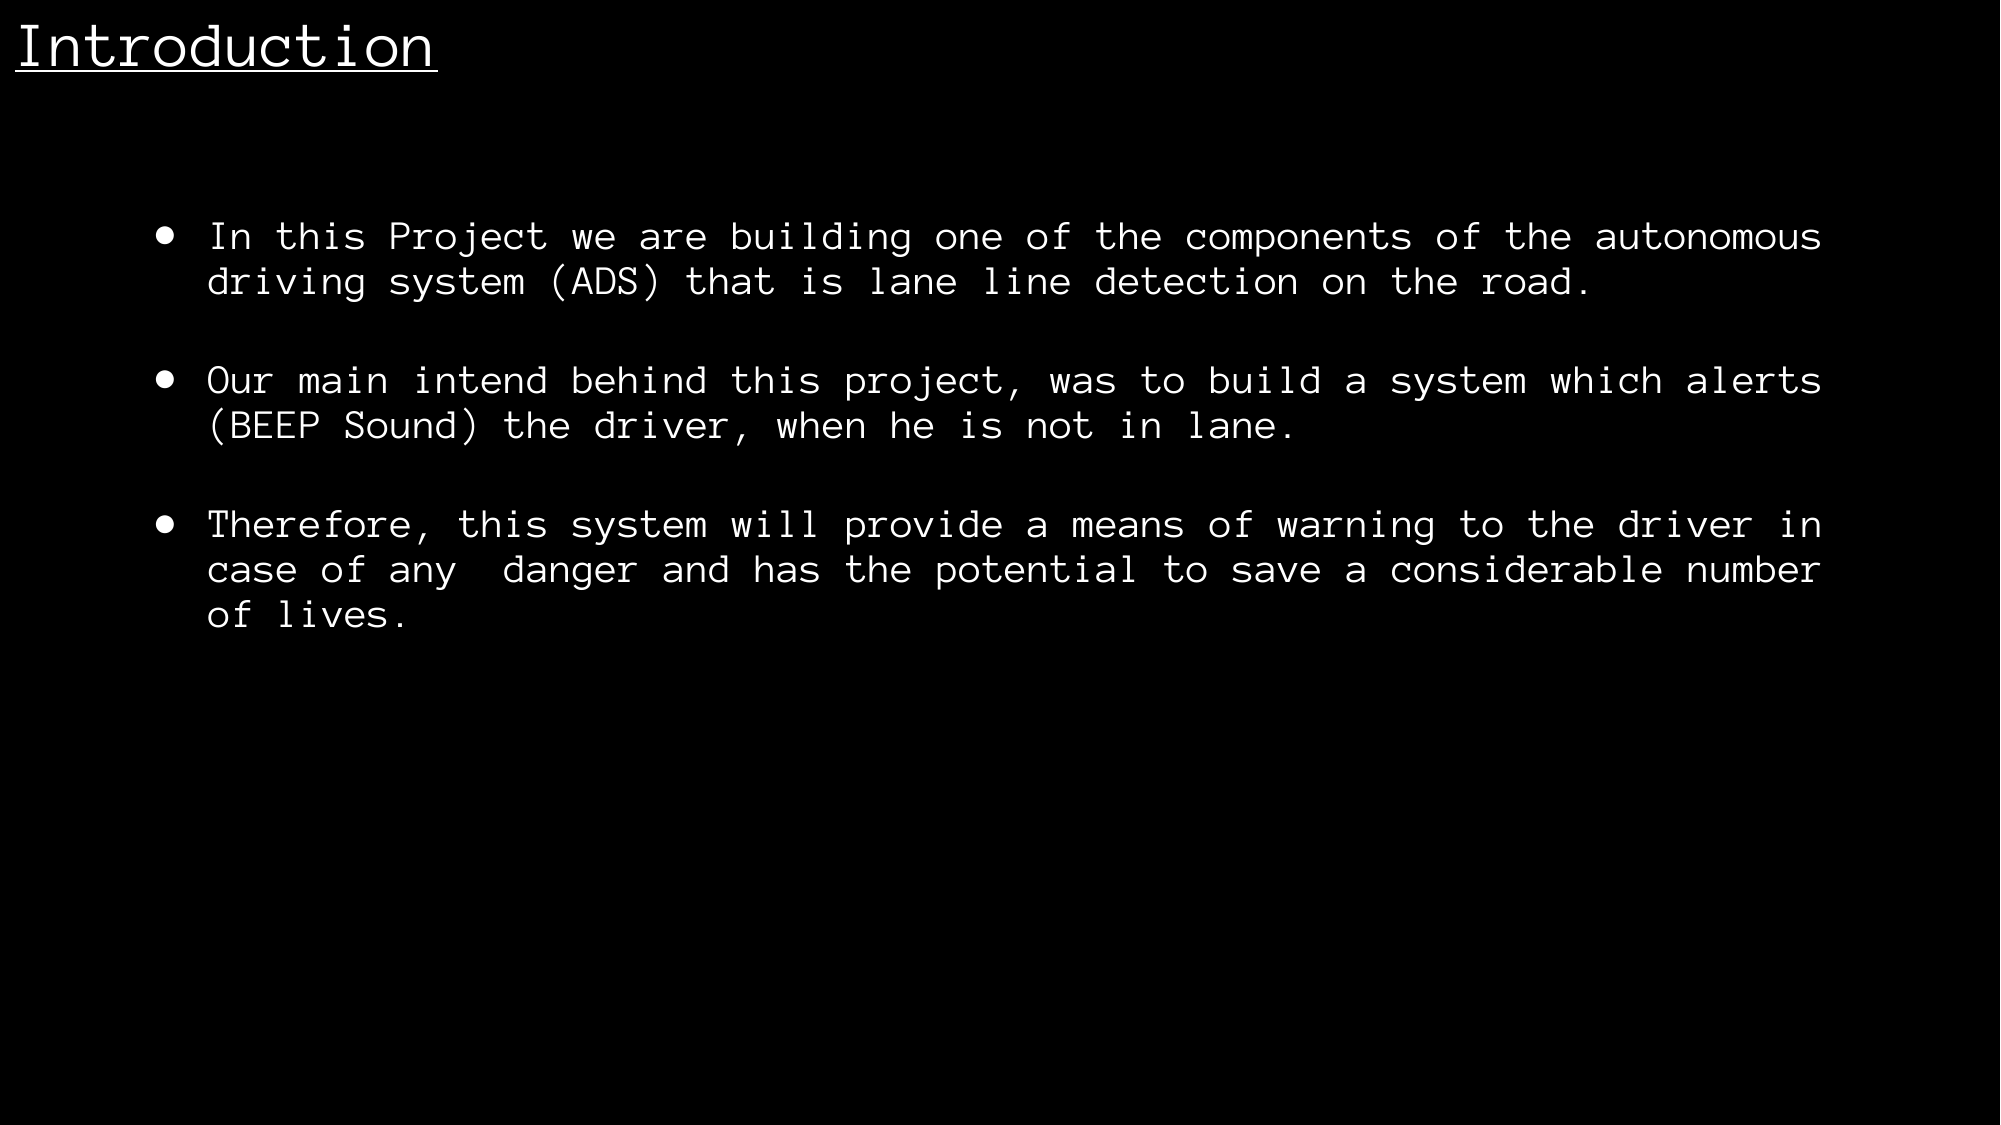

# Introduction
In this Project we are building one of the components of the autonomous driving system (ADS) that is lane line detection on the road.
Our main intend behind this project, was to build a system which alerts (BEEP Sound) the driver, when he is not in lane.
Therefore, this system will provide a means of warning to the driver in case of any  danger and has the potential to save a considerable number of lives.